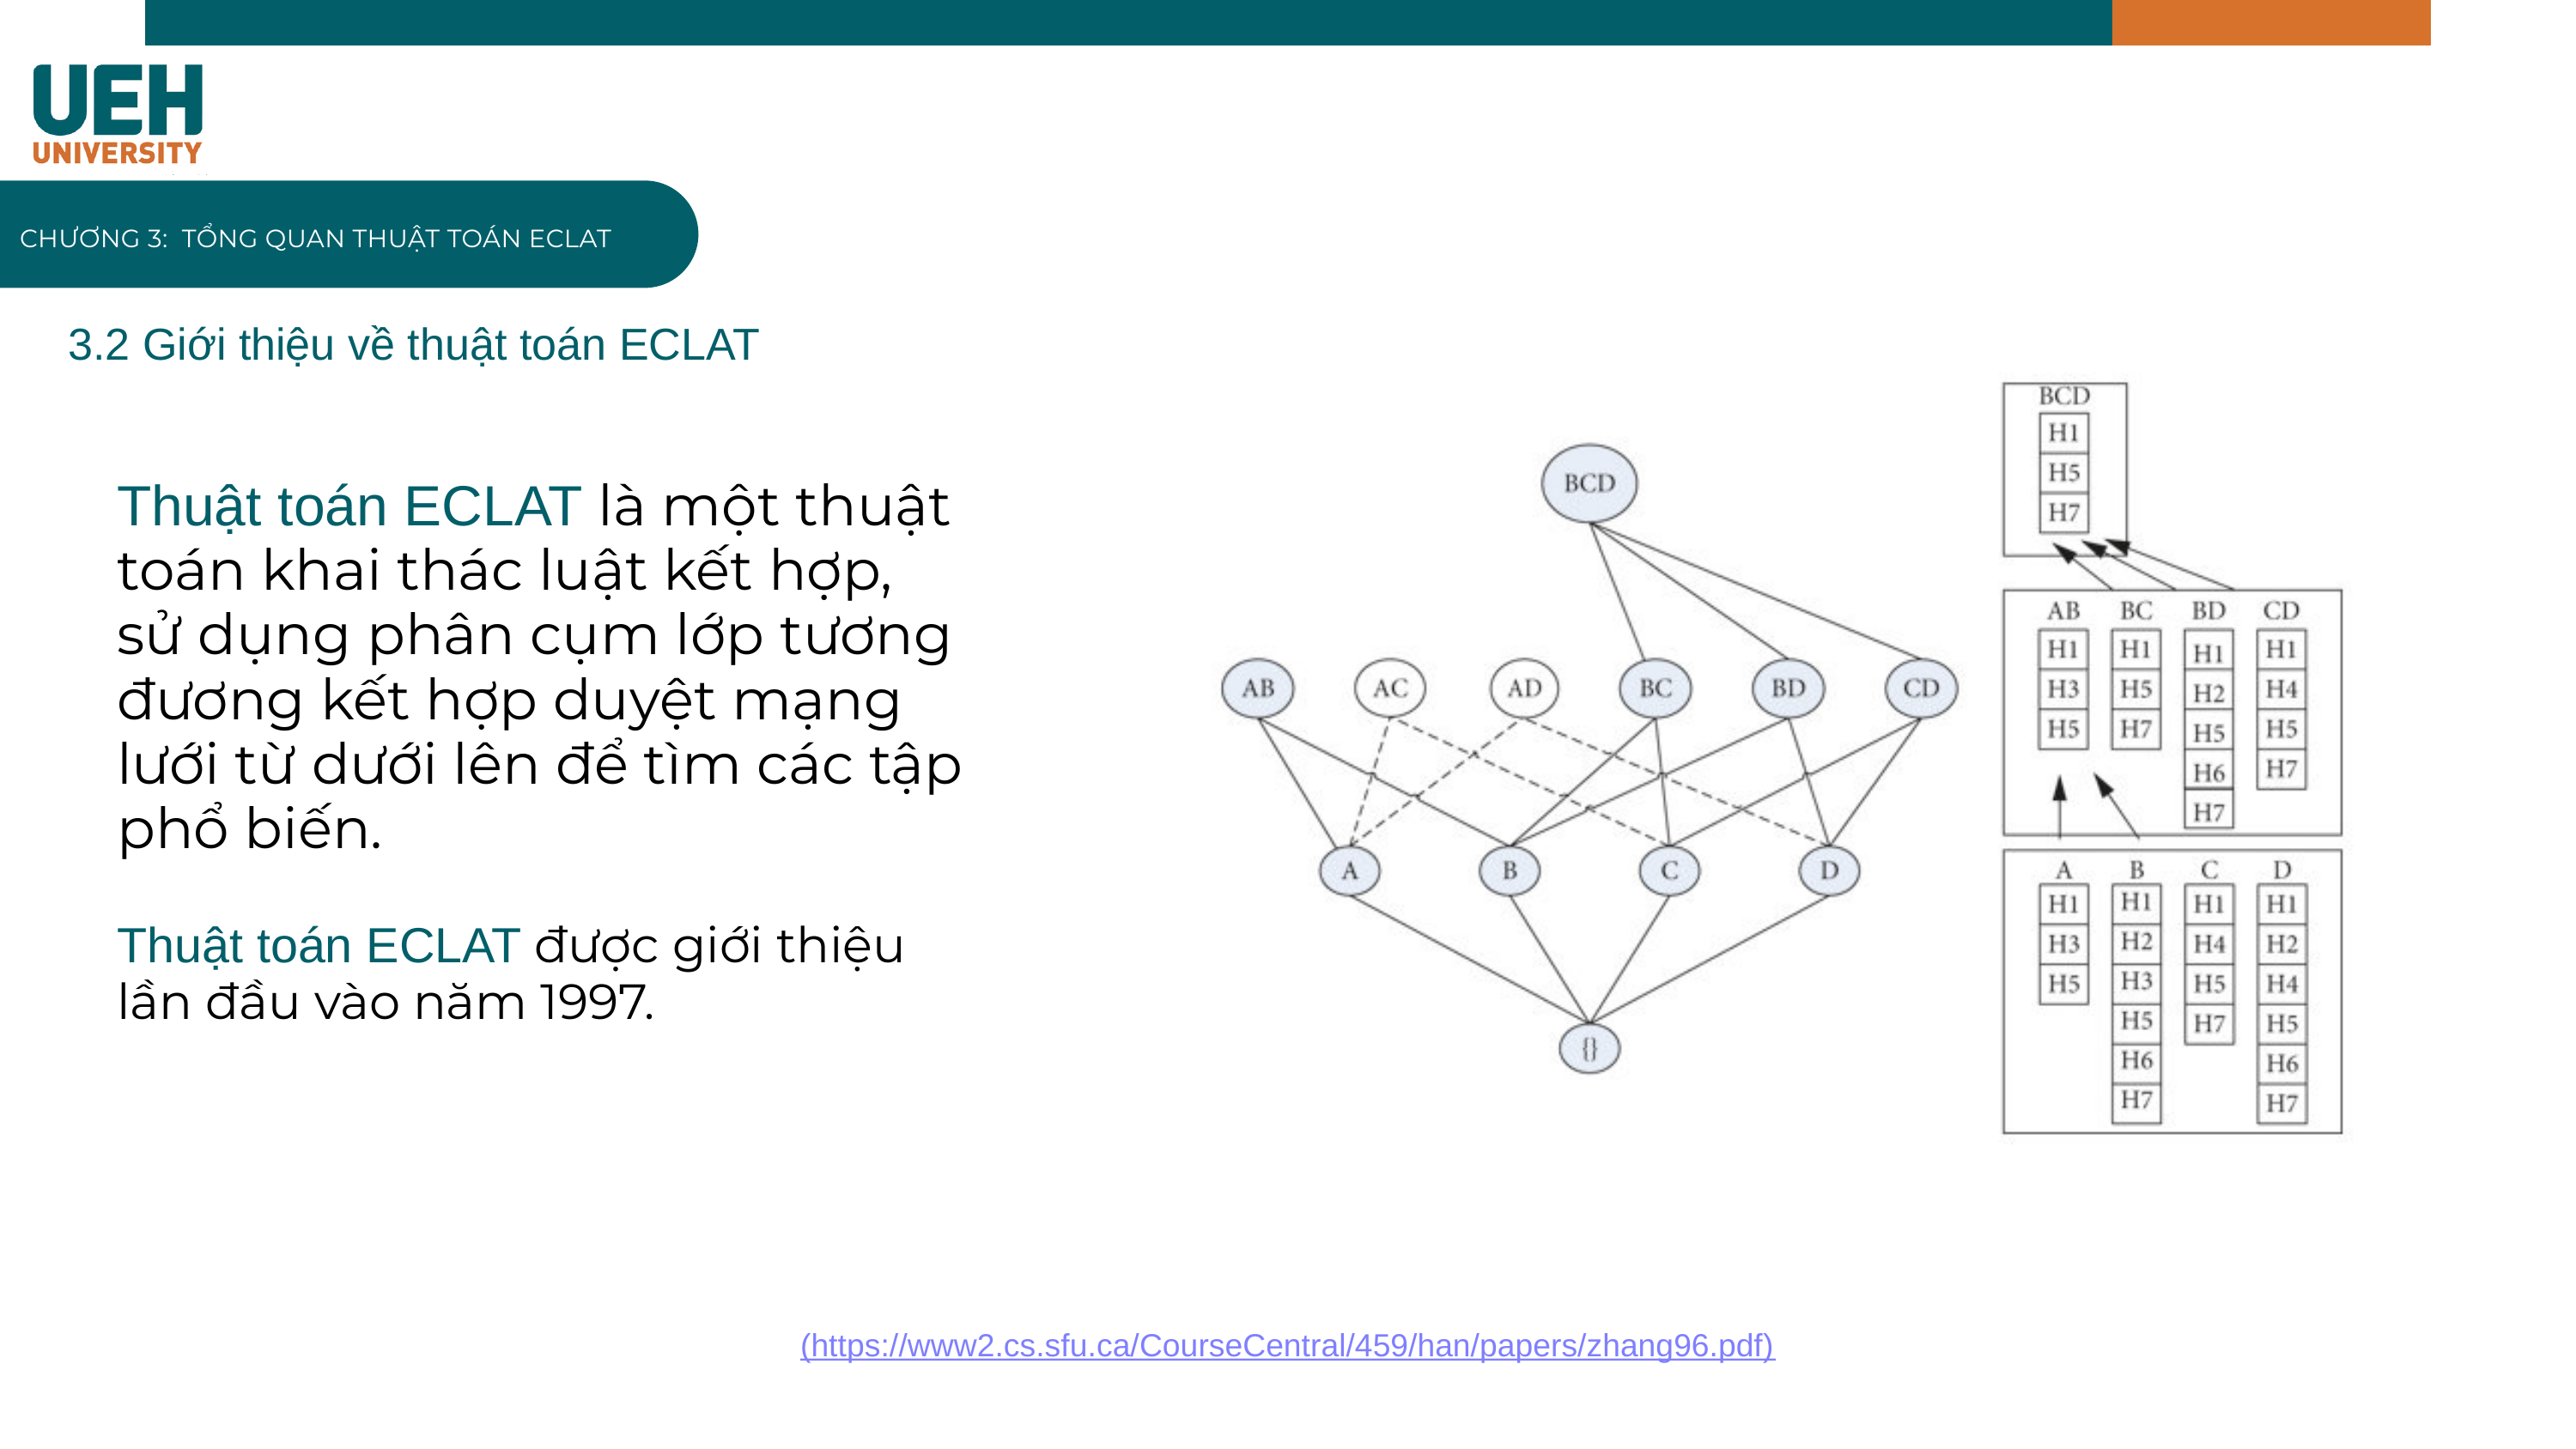

INFOGRAPHIC

CHƯƠNG 3:  TỔNG QUAN THUẬT TOÁN ECLAT

3.2 Giới thiệu về thuật toán ECLAT

Thuật toán ECLAT là một thuật toán khai thác luật kết hợp, sử dụng phân cụm lớp tương đương kết hợp duyệt mạng lưới từ dưới lên để tìm các tập phổ biến.

Thuật toán ECLAT được giới thiệu lần đầu vào năm 1997.

(https://www2.cs.sfu.ca/CourseCentral/459/han/papers/zhang96.pdf)